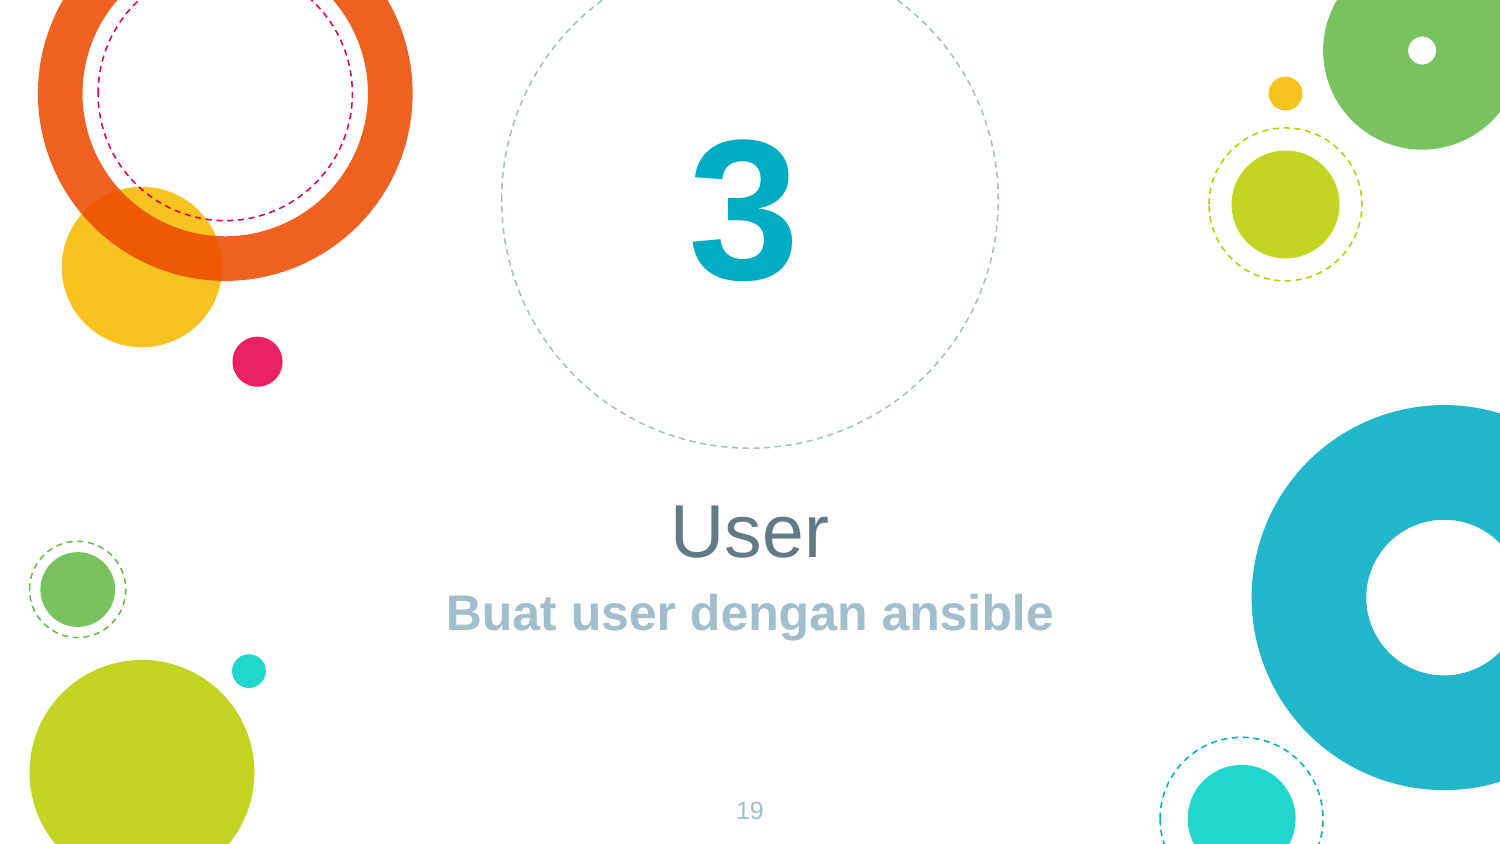

3
# User
Buat user dengan ansible
19